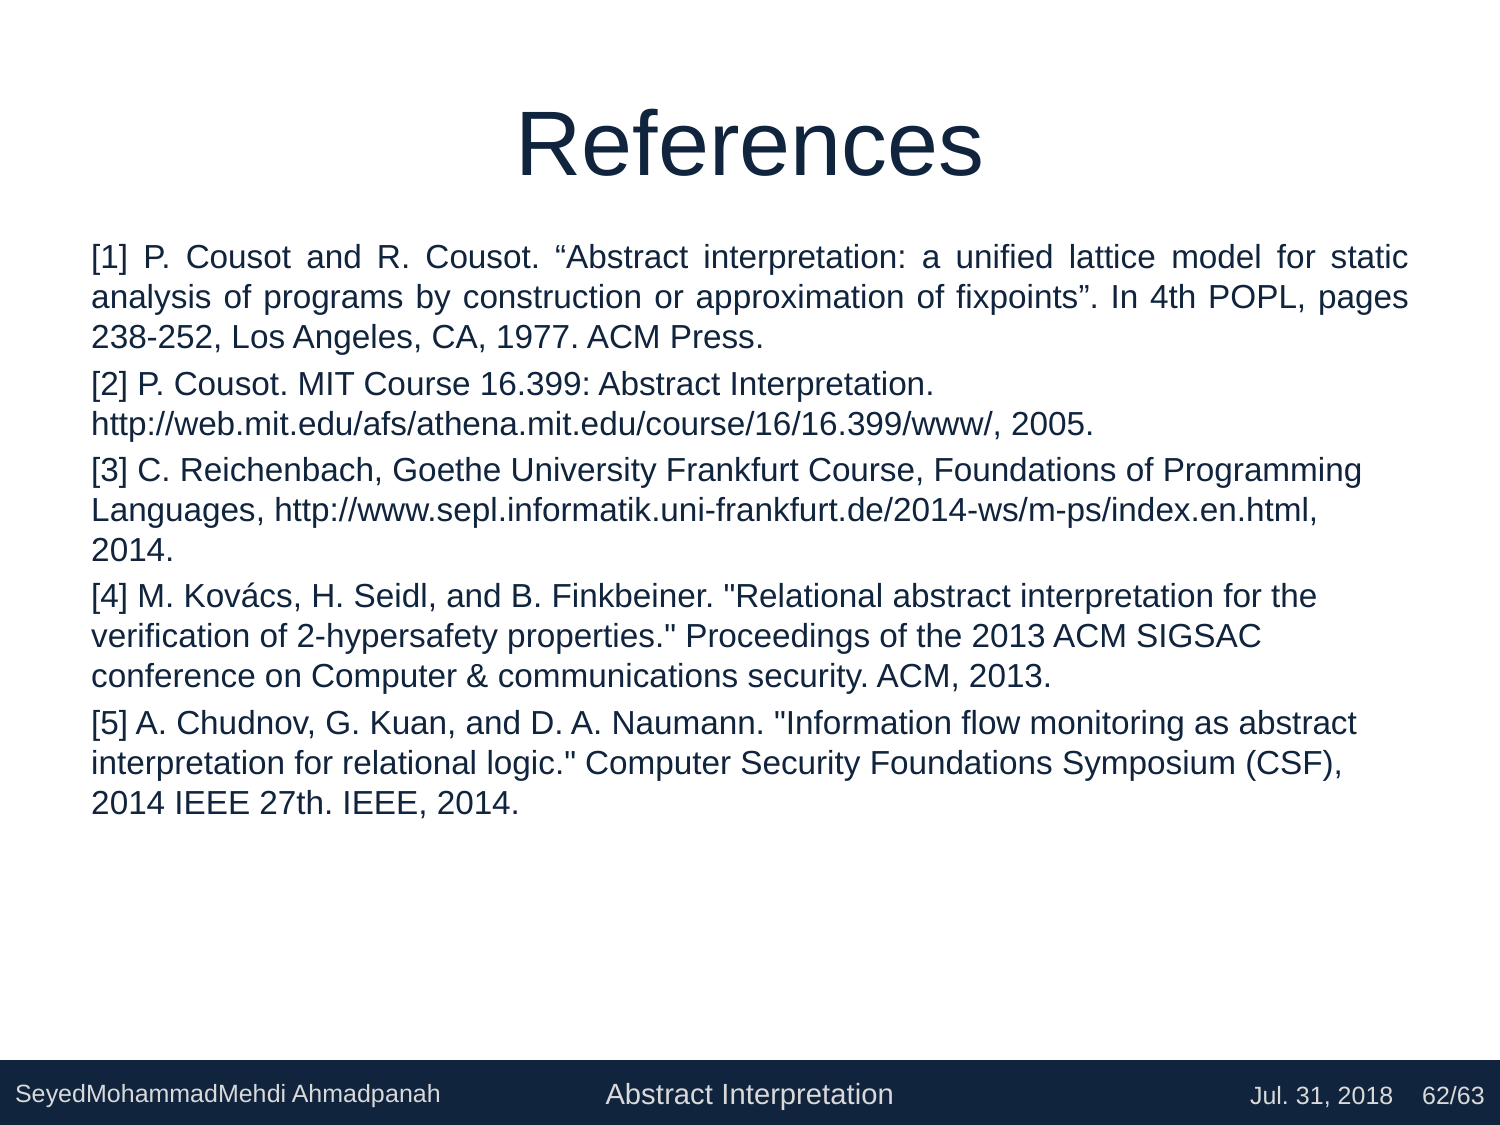

# References
[1] P. Cousot and R. Cousot. “Abstract interpretation: a unified lattice model for static analysis of programs by construction or approximation of fixpoints”. In 4th POPL, pages 238-252, Los Angeles, CA, 1977. ACM Press.
[2] P. Cousot. MIT Course 16.399: Abstract Interpretation. http://web.mit.edu/afs/athena.mit.edu/course/16/16.399/www/, 2005.
[3] C. Reichenbach, Goethe University Frankfurt Course, Foundations of Programming Languages, http://www.sepl.informatik.uni-frankfurt.de/2014-ws/m-ps/index.en.html, 2014.
[4] M. Kovács, H. Seidl, and B. Finkbeiner. "Relational abstract interpretation for the verification of 2-hypersafety properties." Proceedings of the 2013 ACM SIGSAC conference on Computer & communications security. ACM, 2013.
[5] A. Chudnov, G. Kuan, and D. A. Naumann. "Information flow monitoring as abstract interpretation for relational logic." Computer Security Foundations Symposium (CSF), 2014 IEEE 27th. IEEE, 2014.